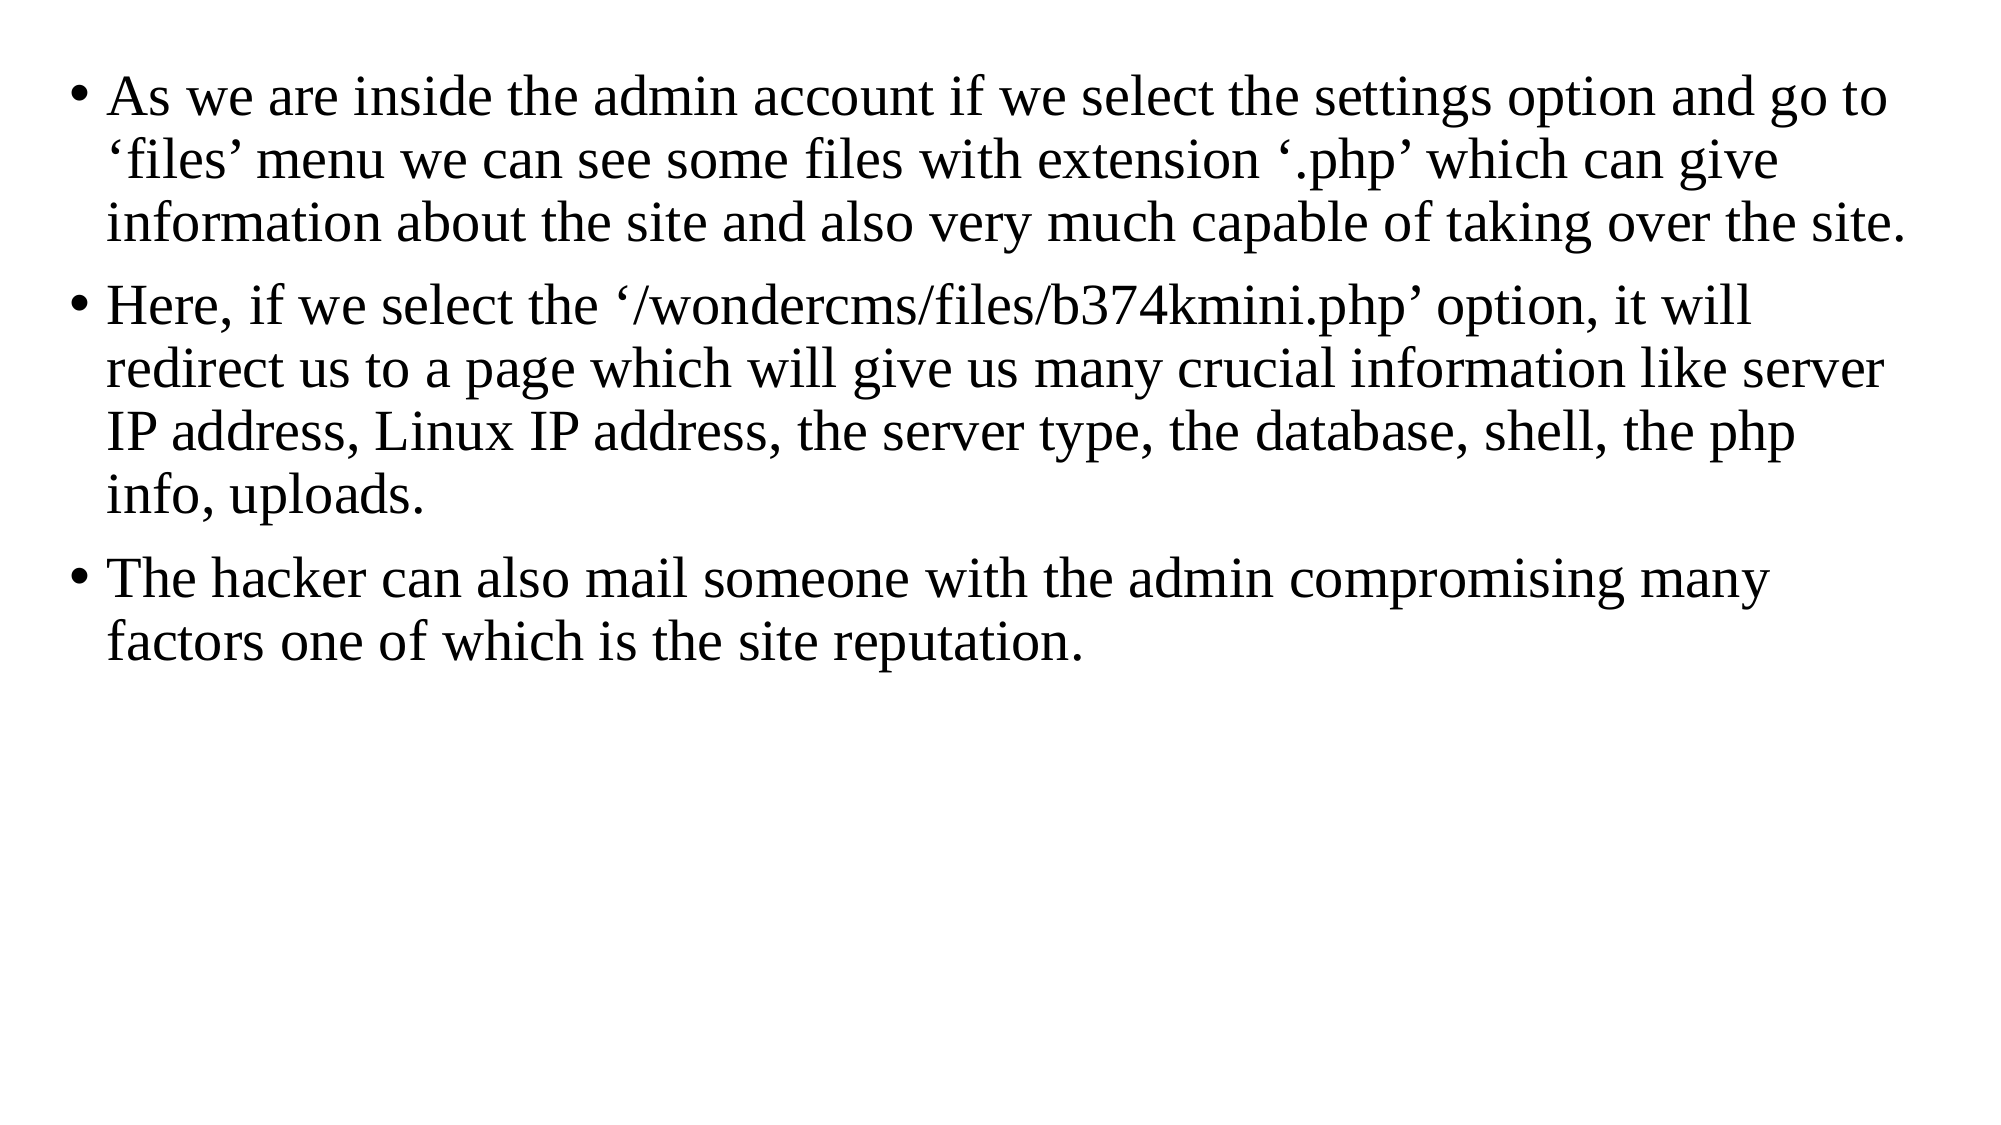

As we are inside the admin account if we select the settings option and go to ‘files’ menu we can see some files with extension ‘.php’ which can give information about the site and also very much capable of taking over the site.
Here, if we select the ‘/wondercms/files/b374kmini.php’ option, it will redirect us to a page which will give us many crucial information like server IP address, Linux IP address, the server type, the database, shell, the php info, uploads.
The hacker can also mail someone with the admin compromising many factors one of which is the site reputation.